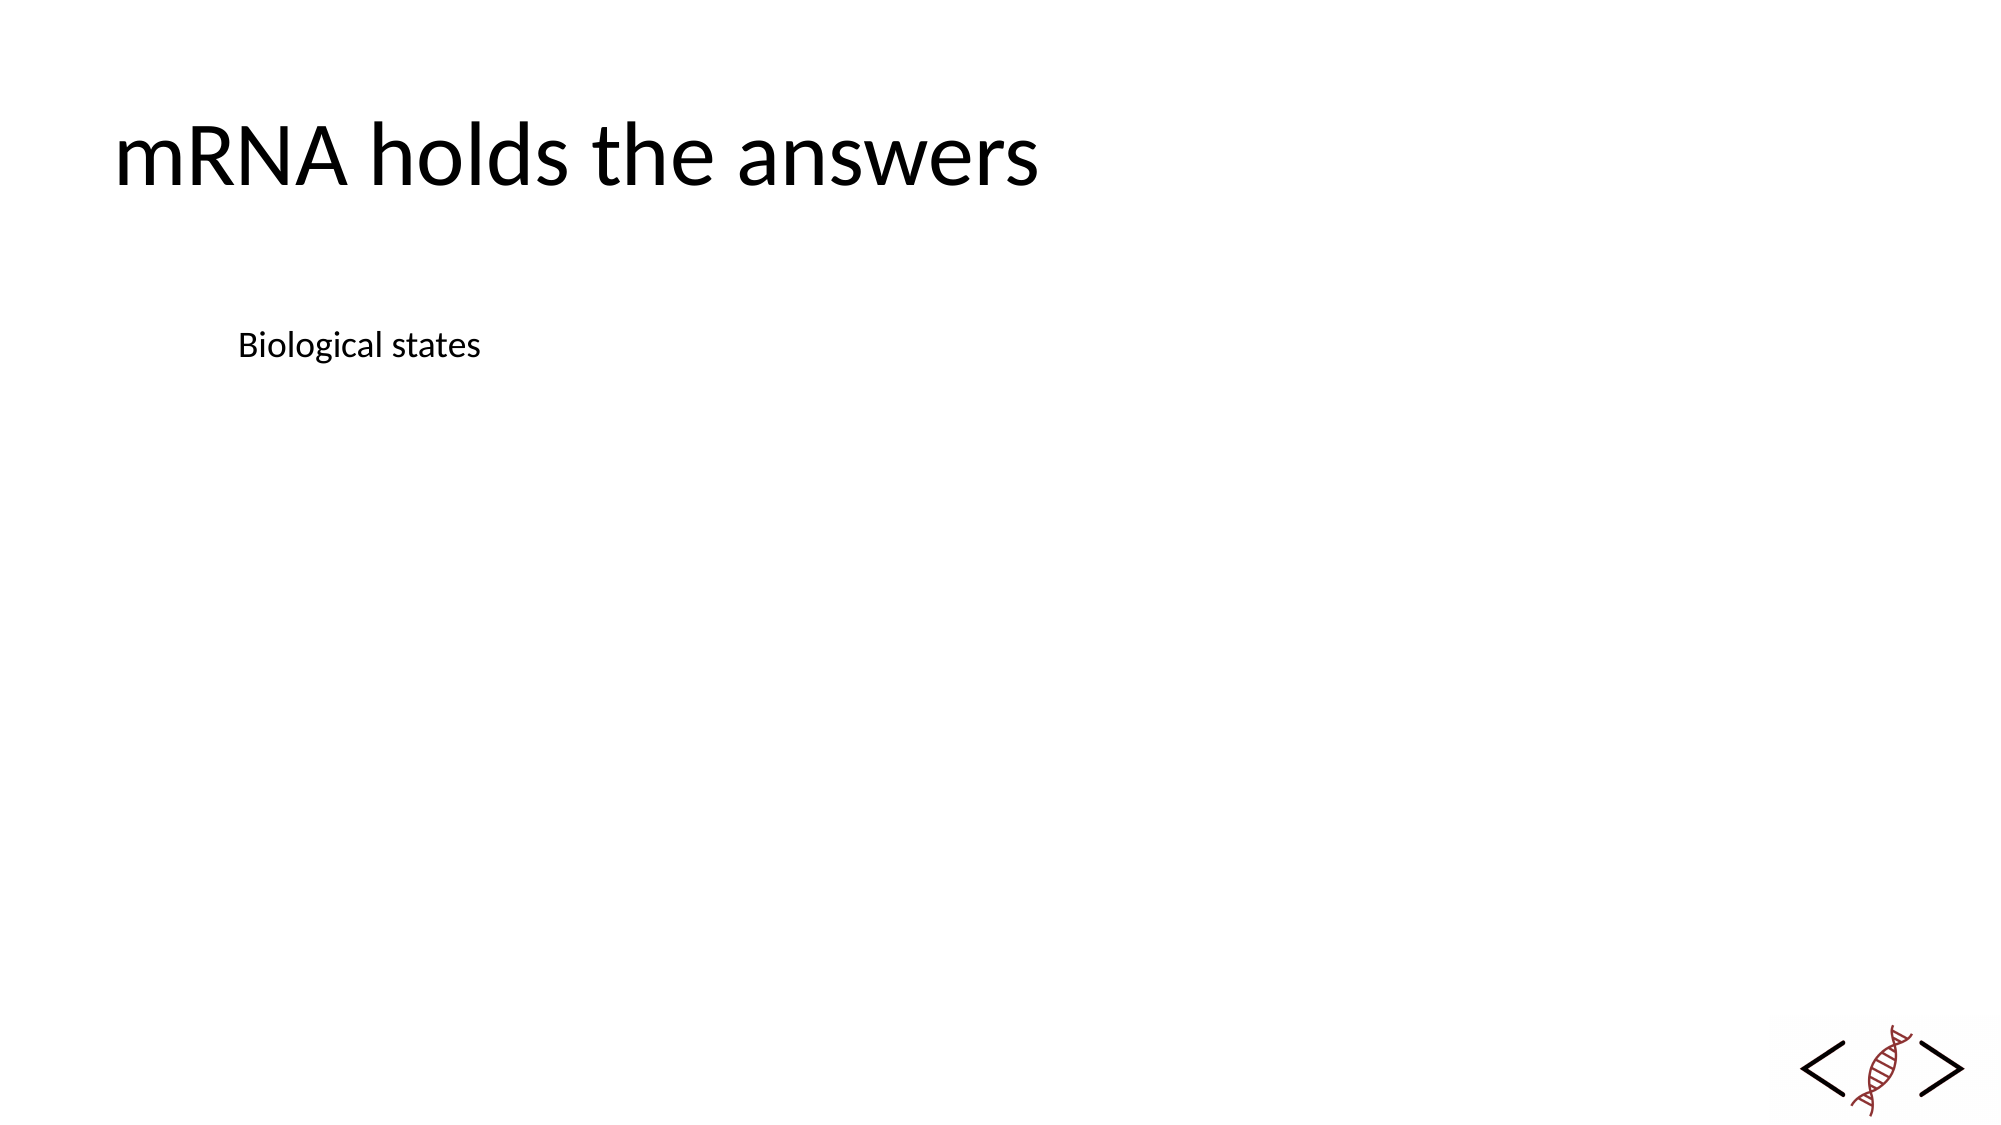

# mRNA holds the answers
Biological states